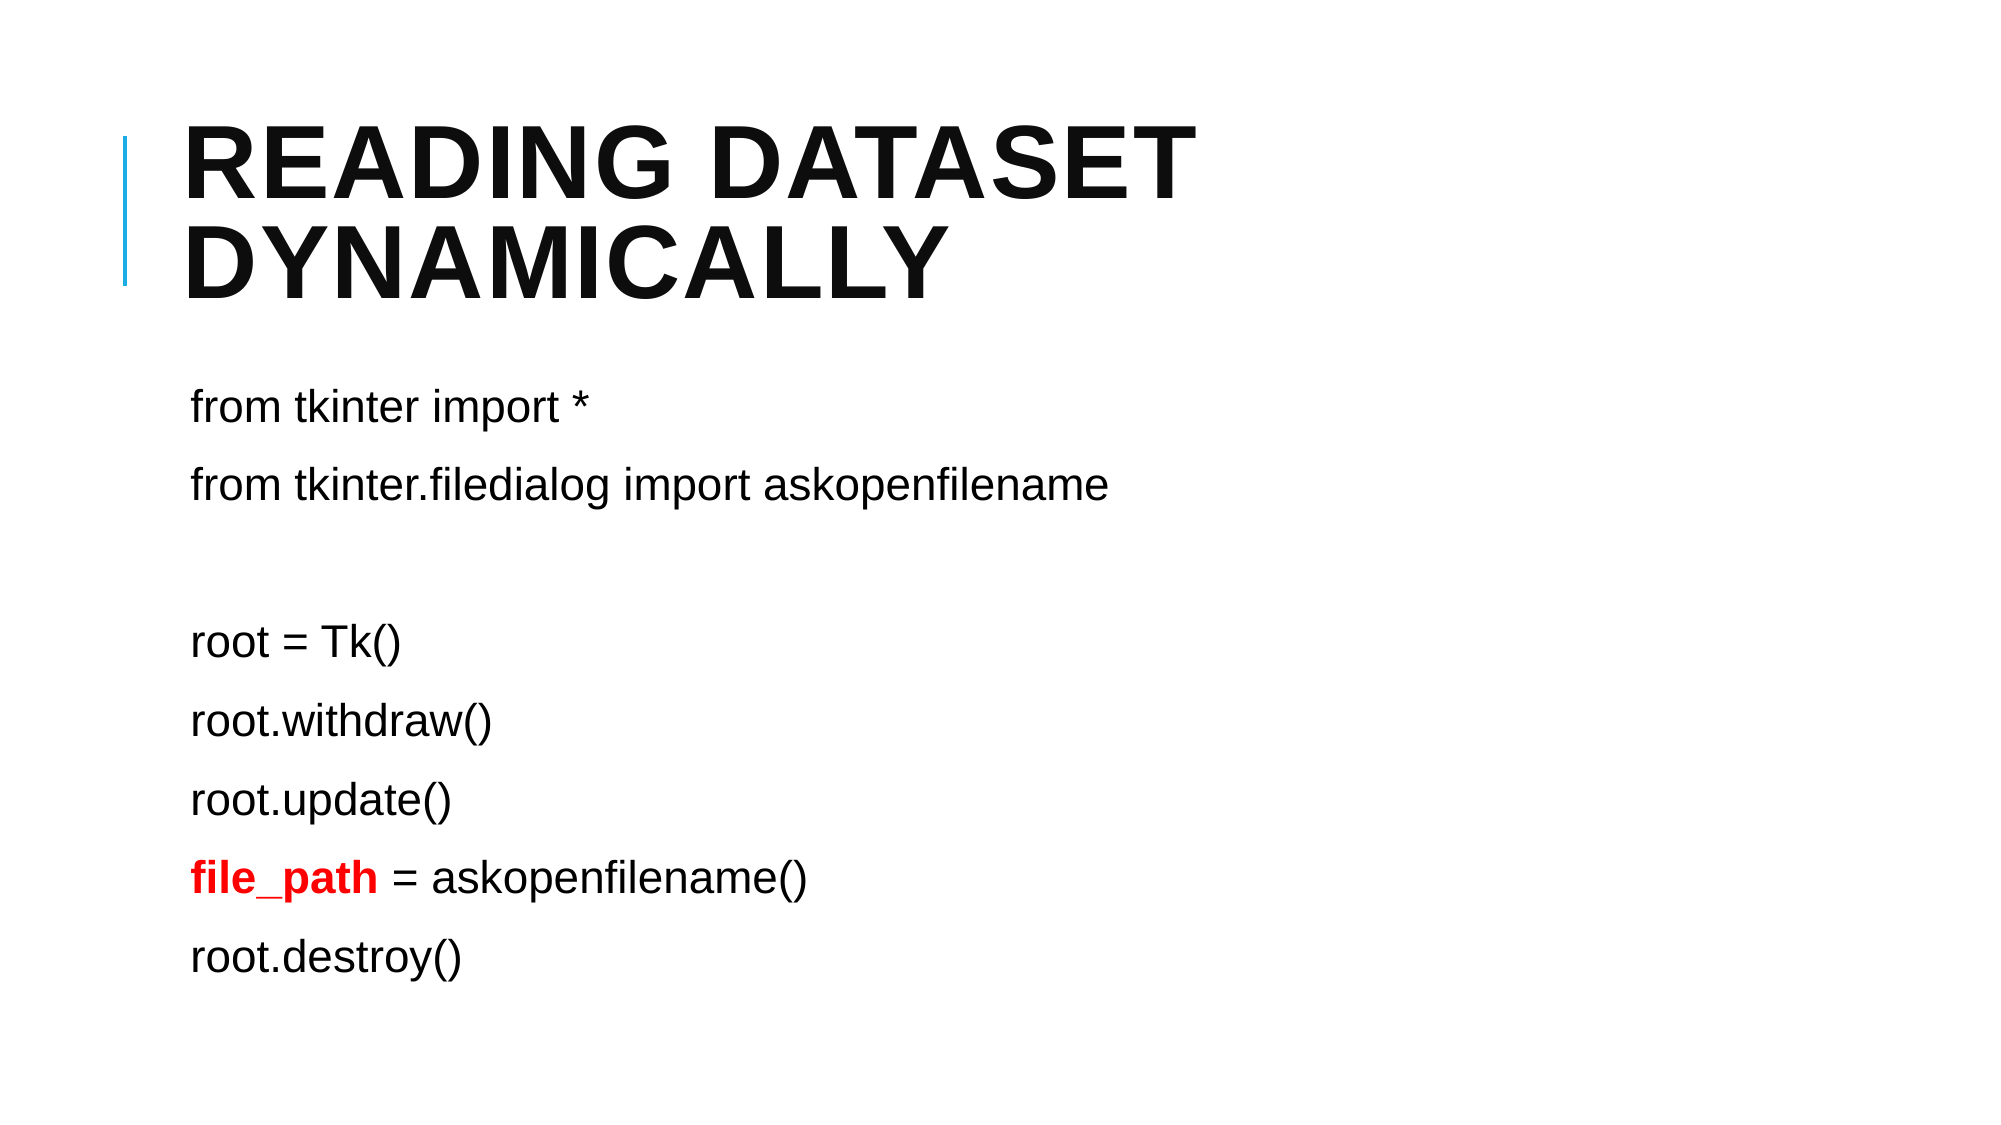

# Reading dataset dynamically
from tkinter import *
from tkinter.filedialog import askopenfilename

root = Tk()
root.withdraw()
root.update()
file_path = askopenfilename()
root.destroy()